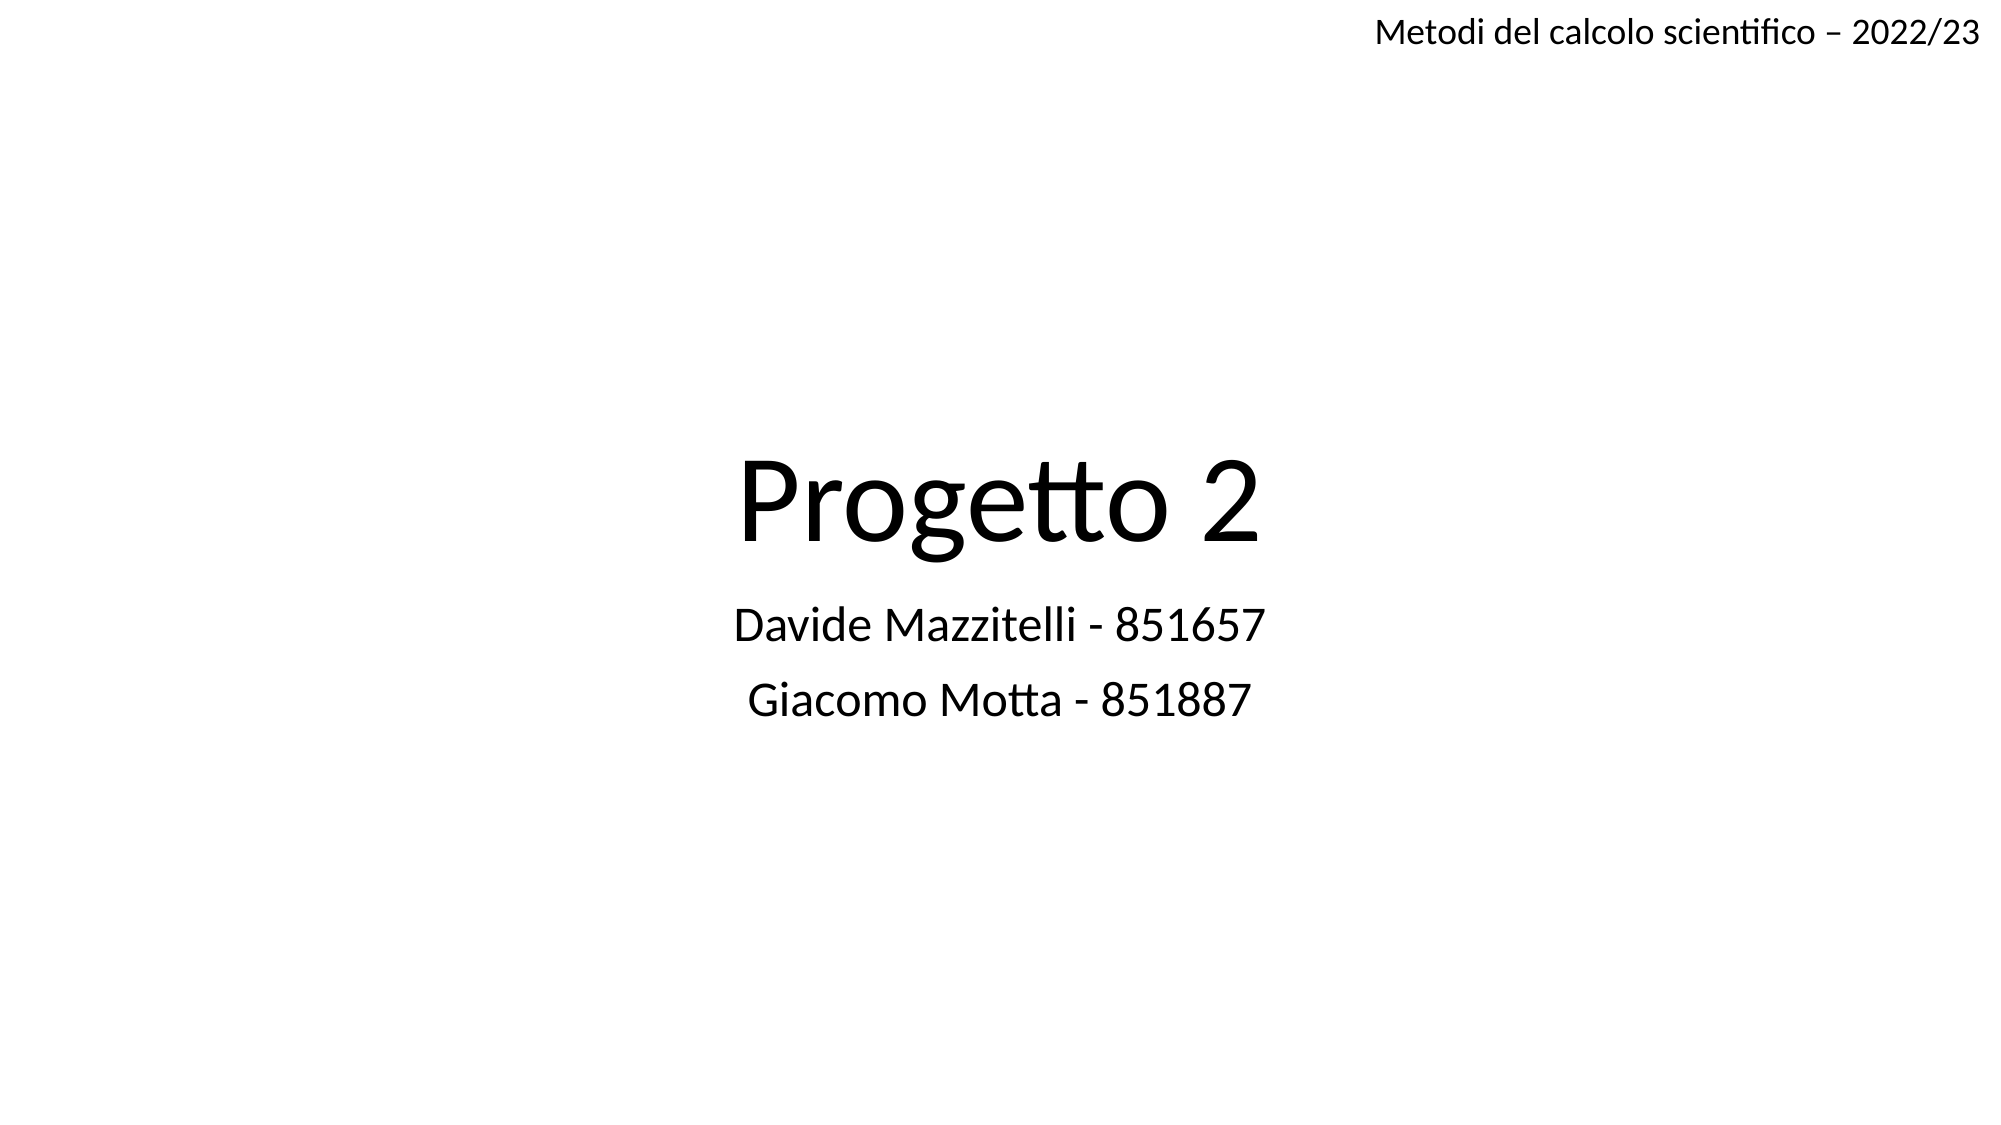

Metodi del calcolo scientifico – 2022/23
# Progetto 2
Davide Mazzitelli - 851657
Giacomo Motta - 851887